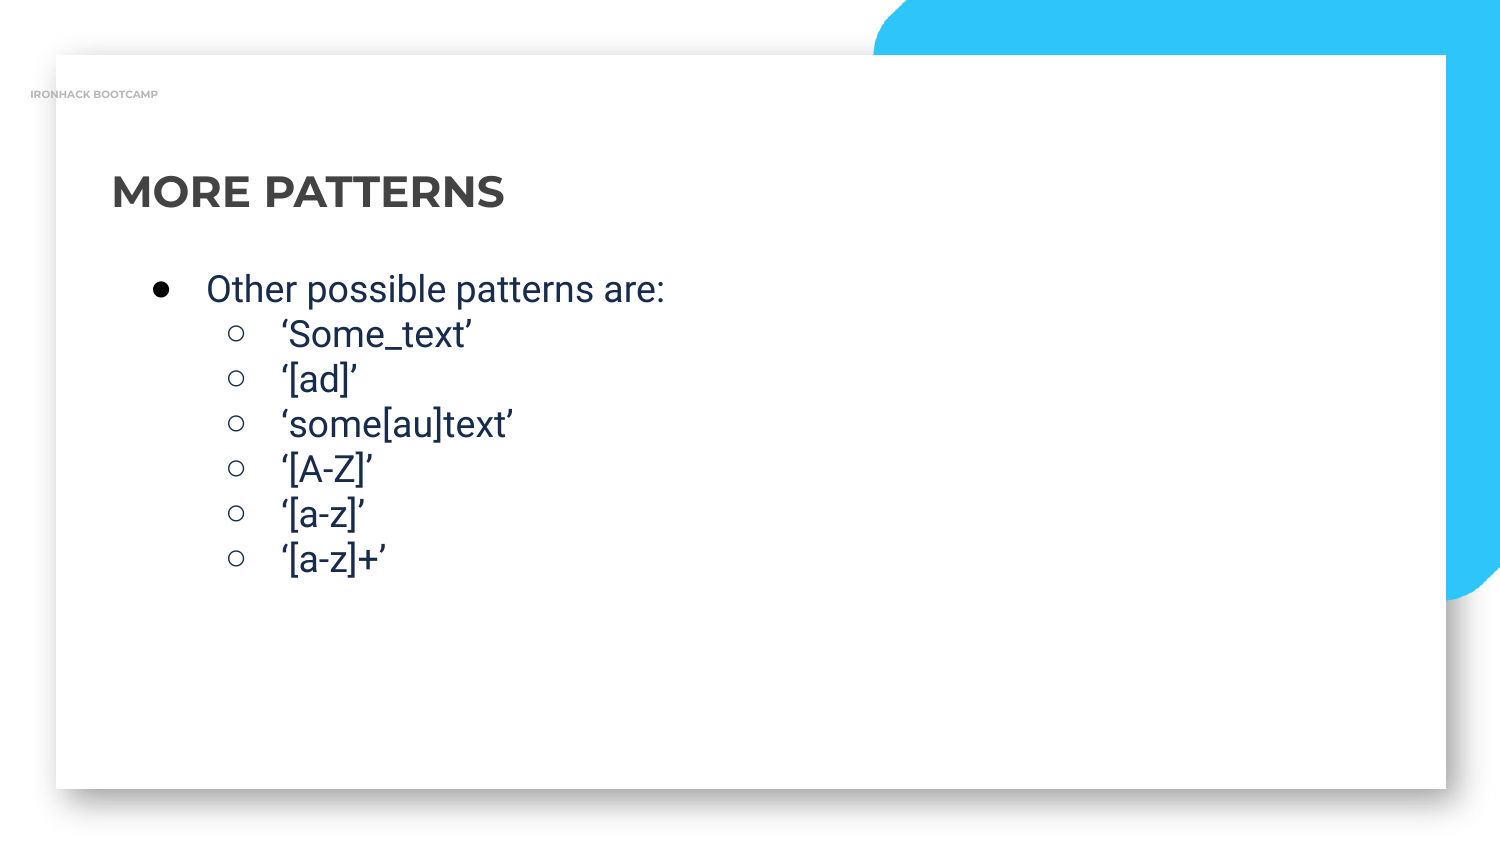

IRONHACK BOOTCAMP
MORE PATTERNS
Other possible patterns are:
‘Some_text’
‘[ad]’
‘some[au]text’
‘[A-Z]’
‘[a-z]’
‘[a-z]+’